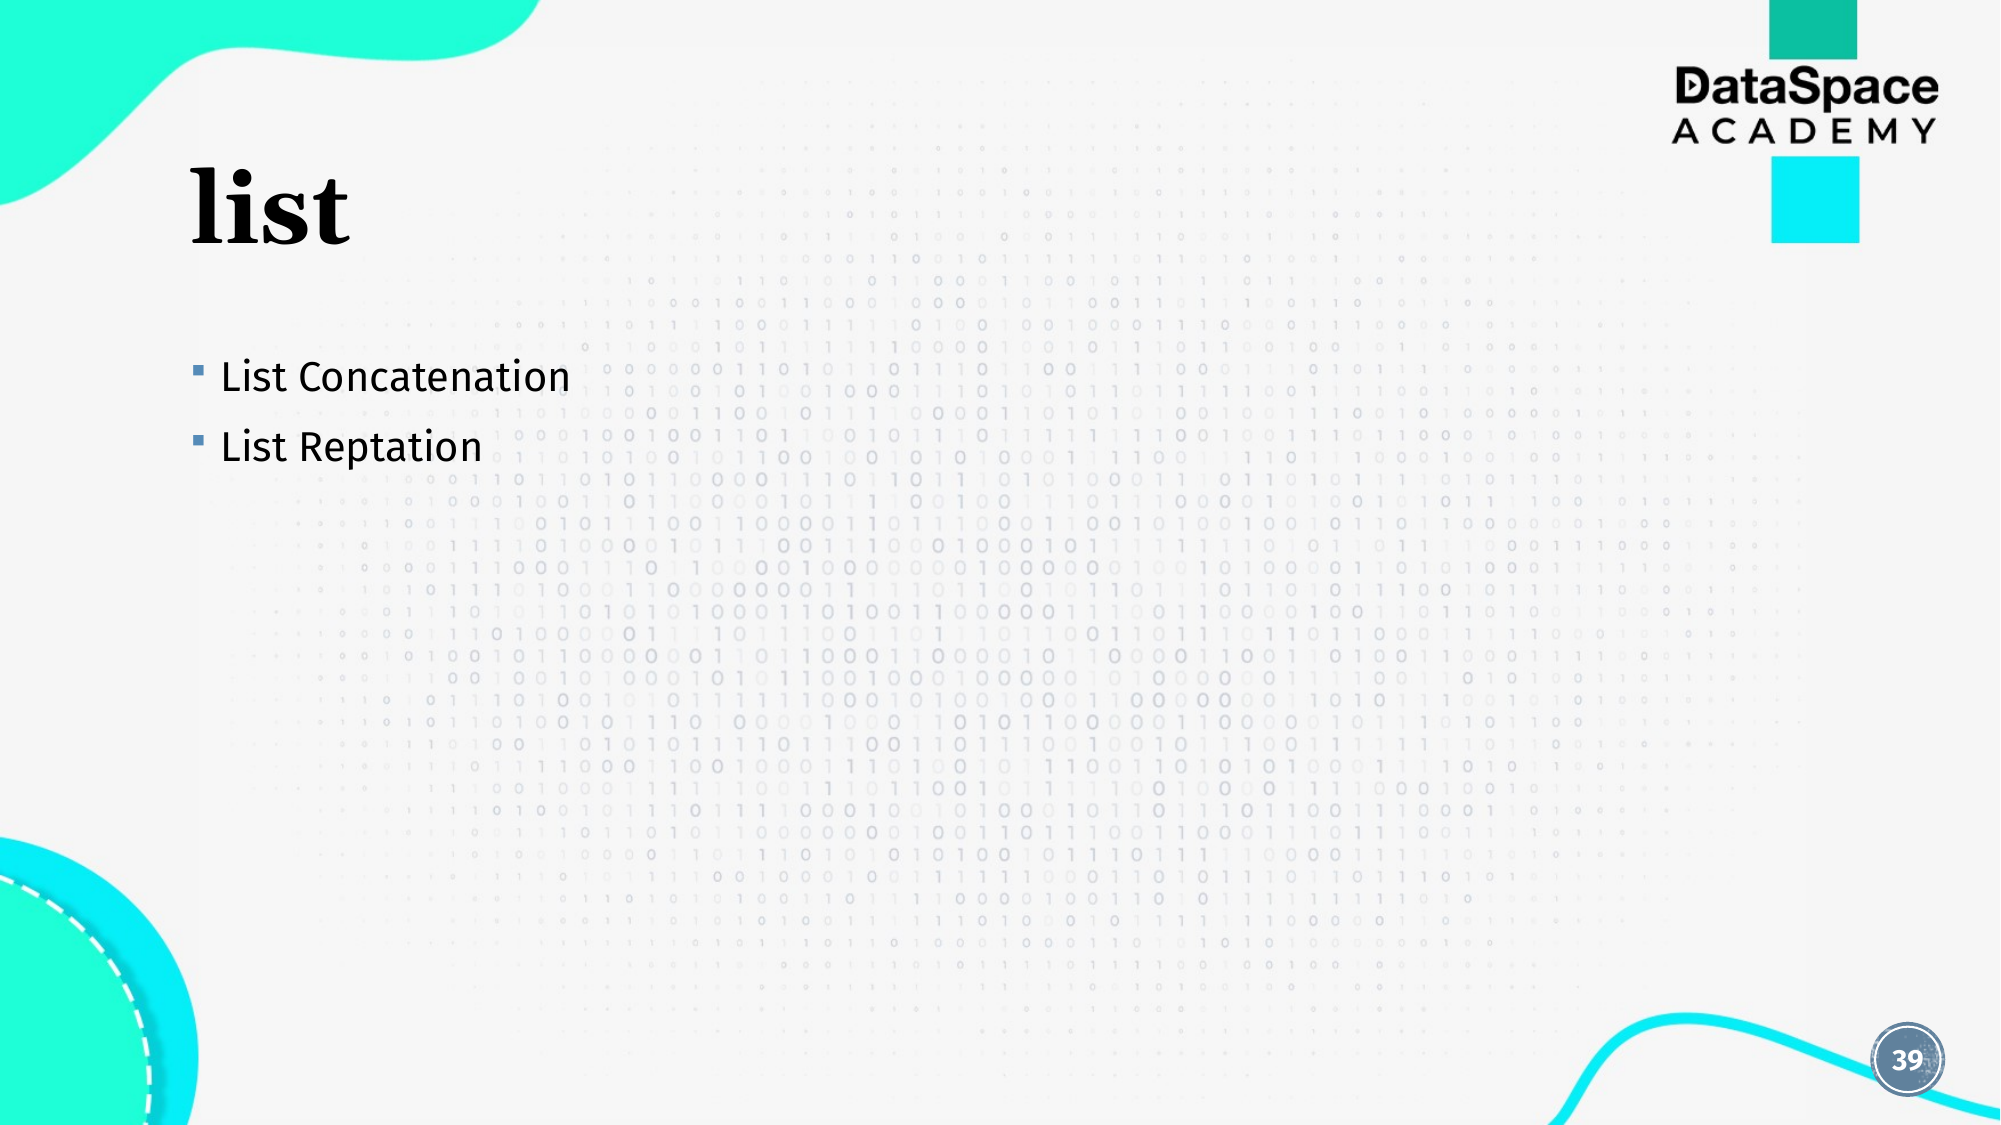

# list
List Concatenation
List Reptation
39